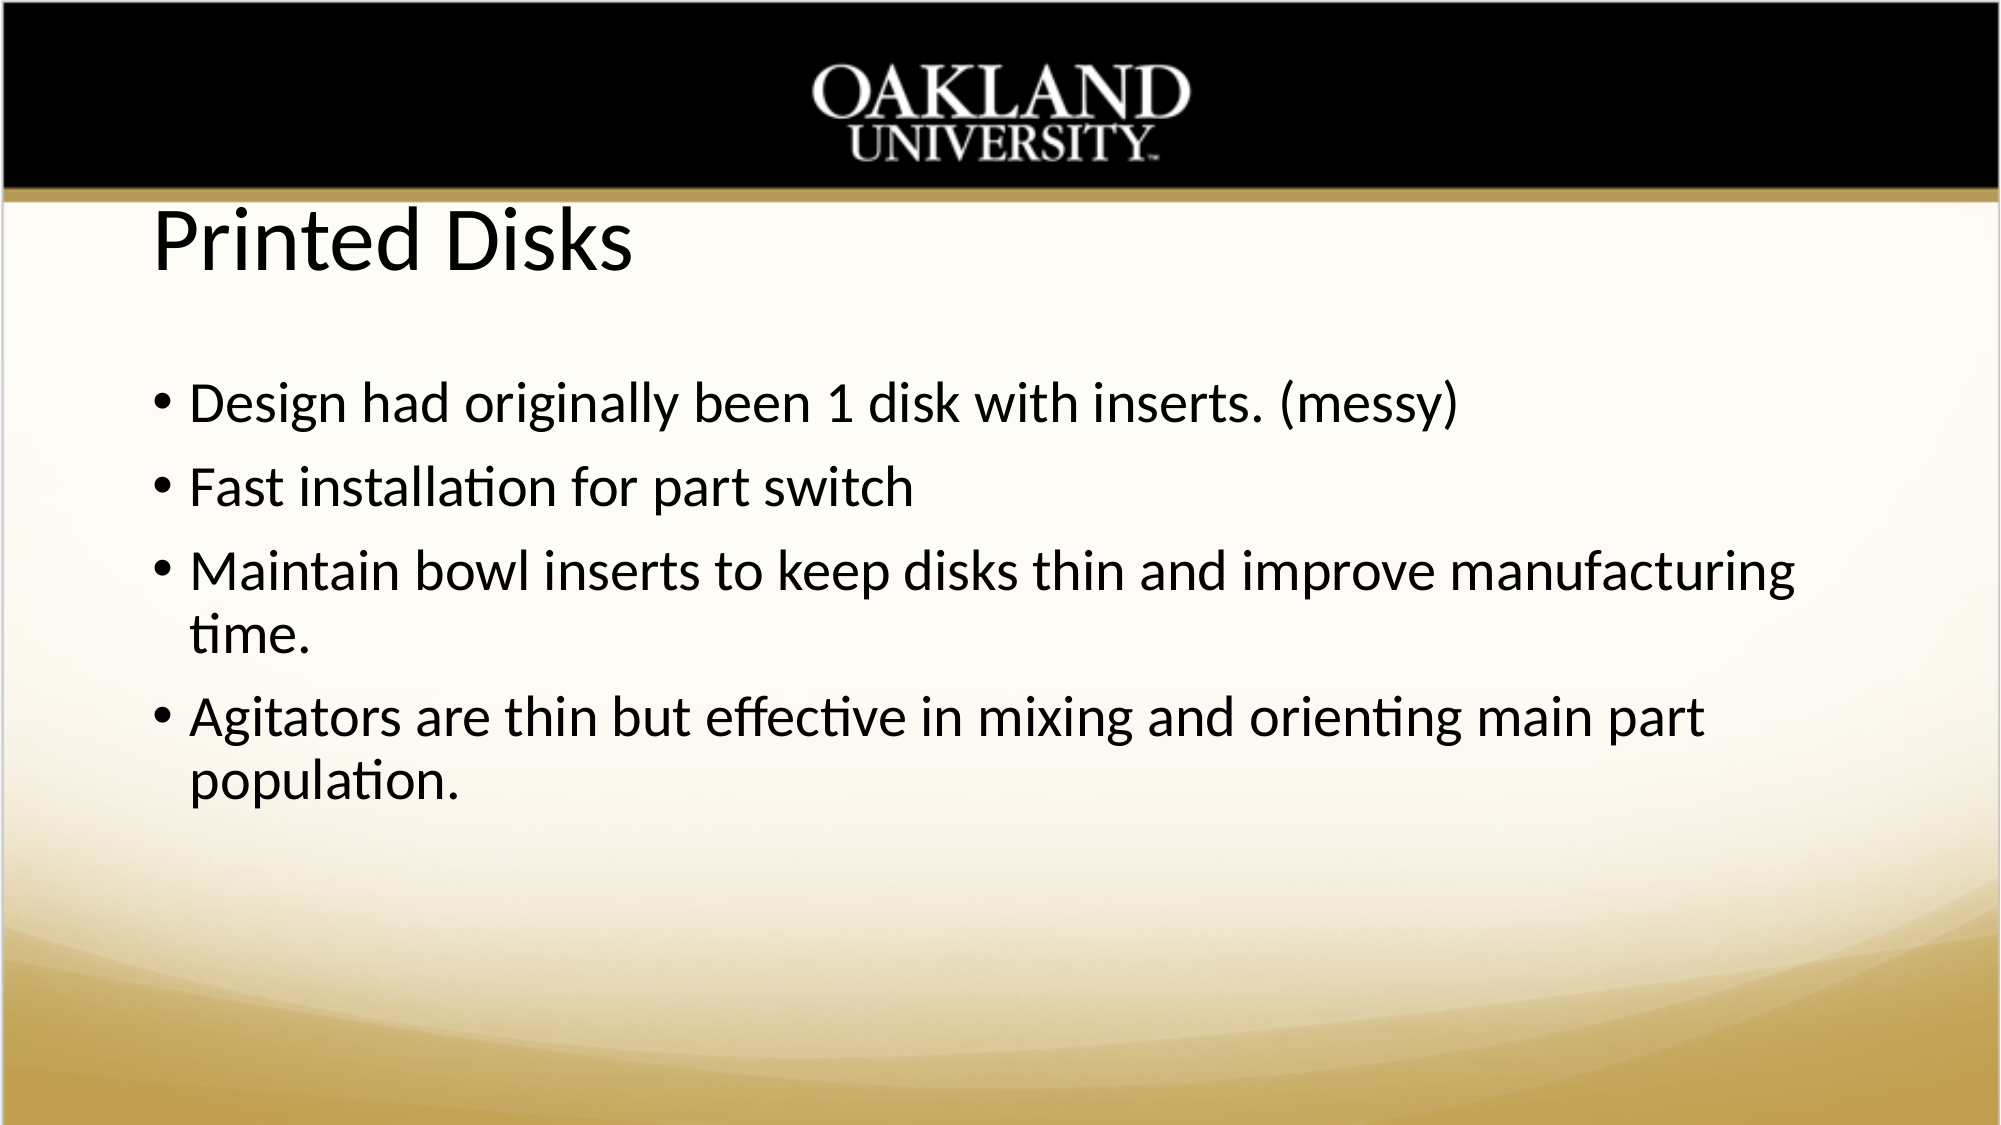

# Printed Disks
Design had originally been 1 disk with inserts. (messy)
Fast installation for part switch
Maintain bowl inserts to keep disks thin and improve manufacturing time.
Agitators are thin but effective in mixing and orienting main part population.